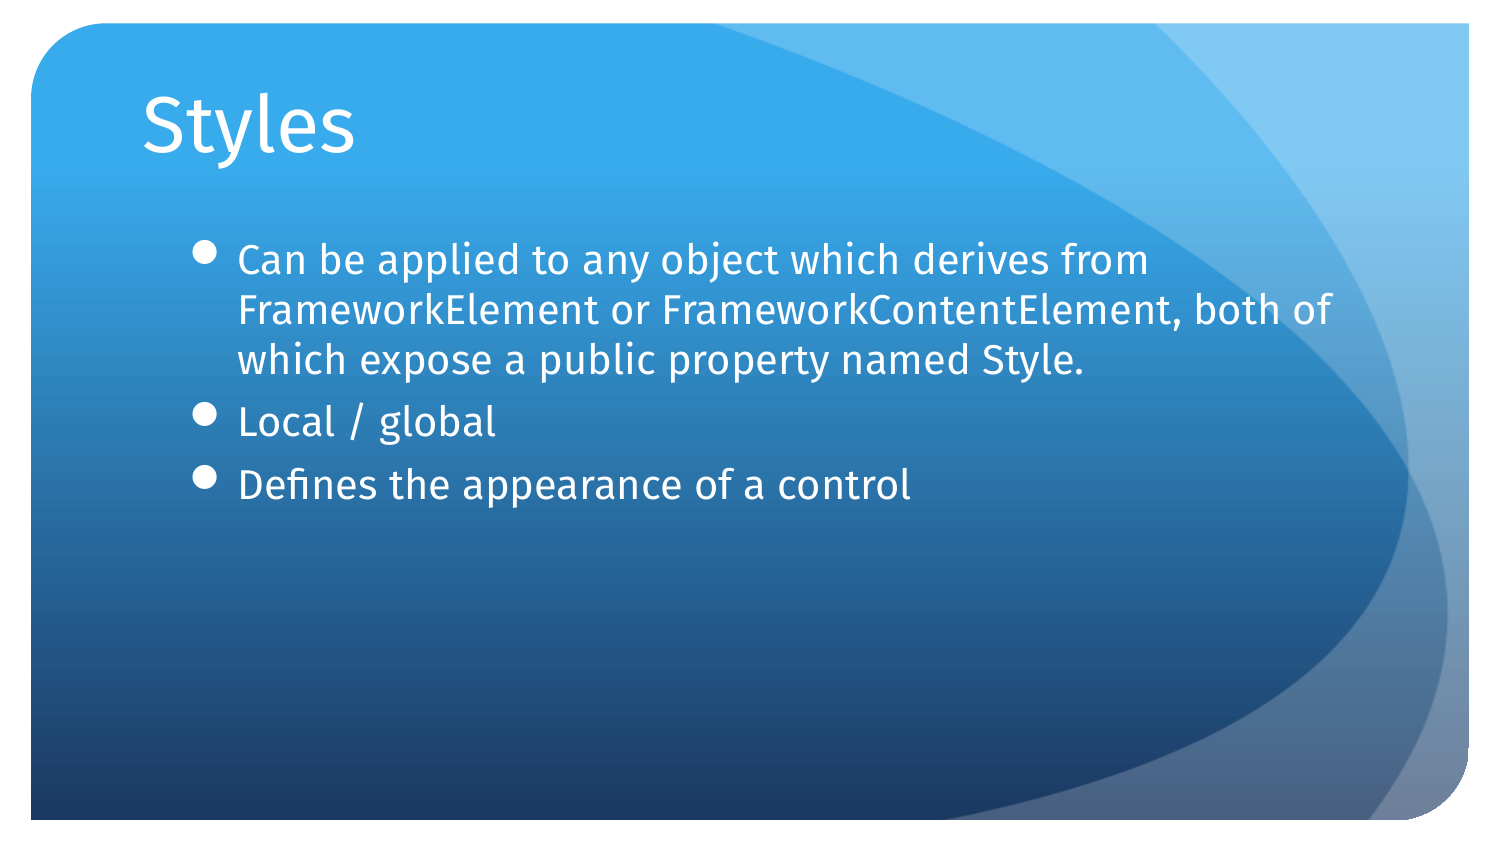

# Styles
Can be applied to any object which derives from FrameworkElement or FrameworkContentElement, both of which expose a public property named Style.
Local / global
Defines the appearance of a control